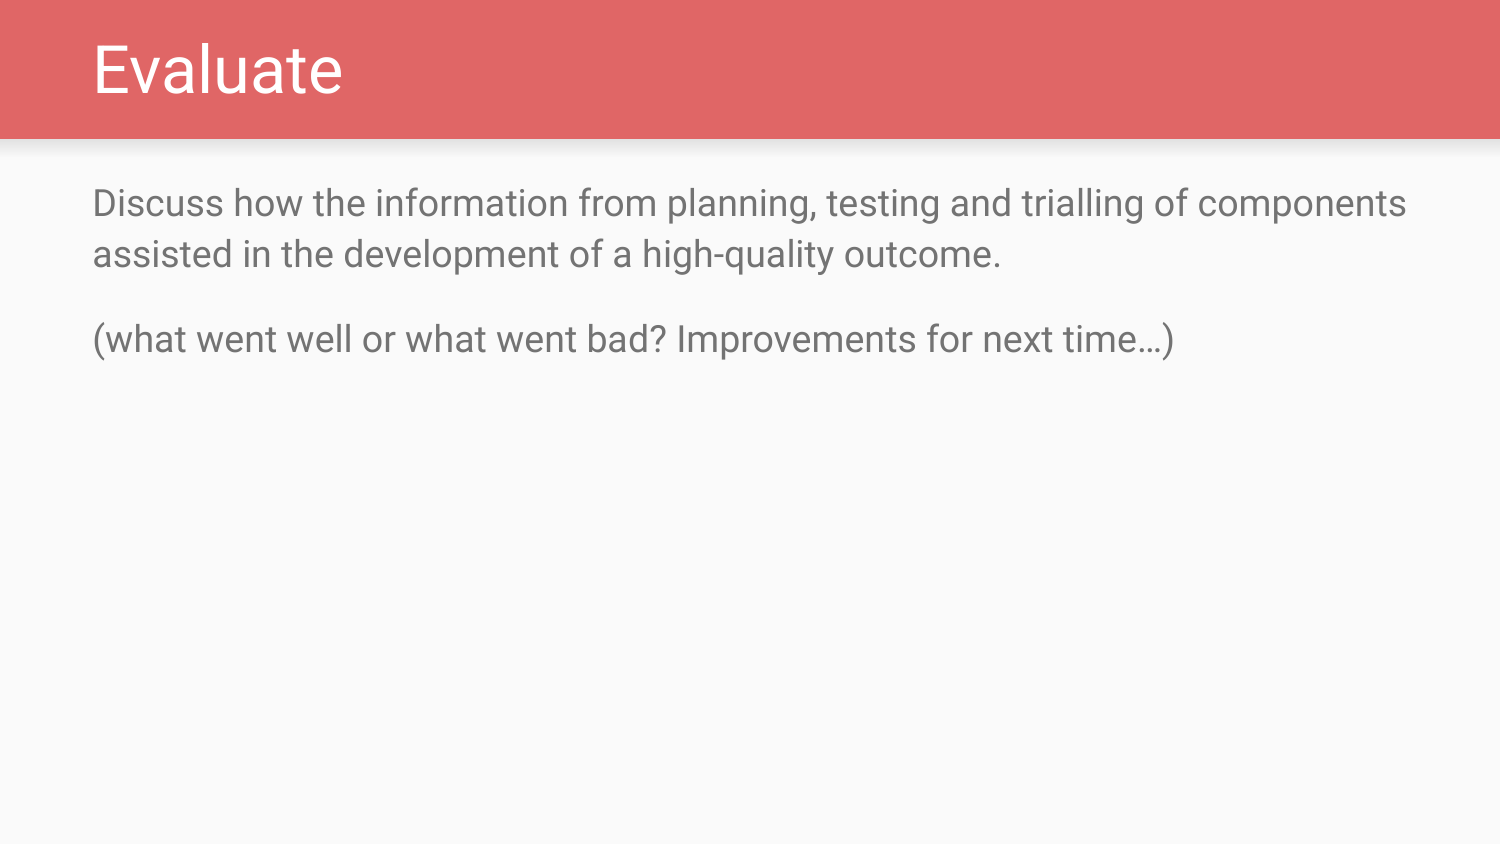

# Evaluate
Discuss how the information from planning, testing and trialling of components assisted in the development of a high-quality outcome.
(what went well or what went bad? Improvements for next time…)